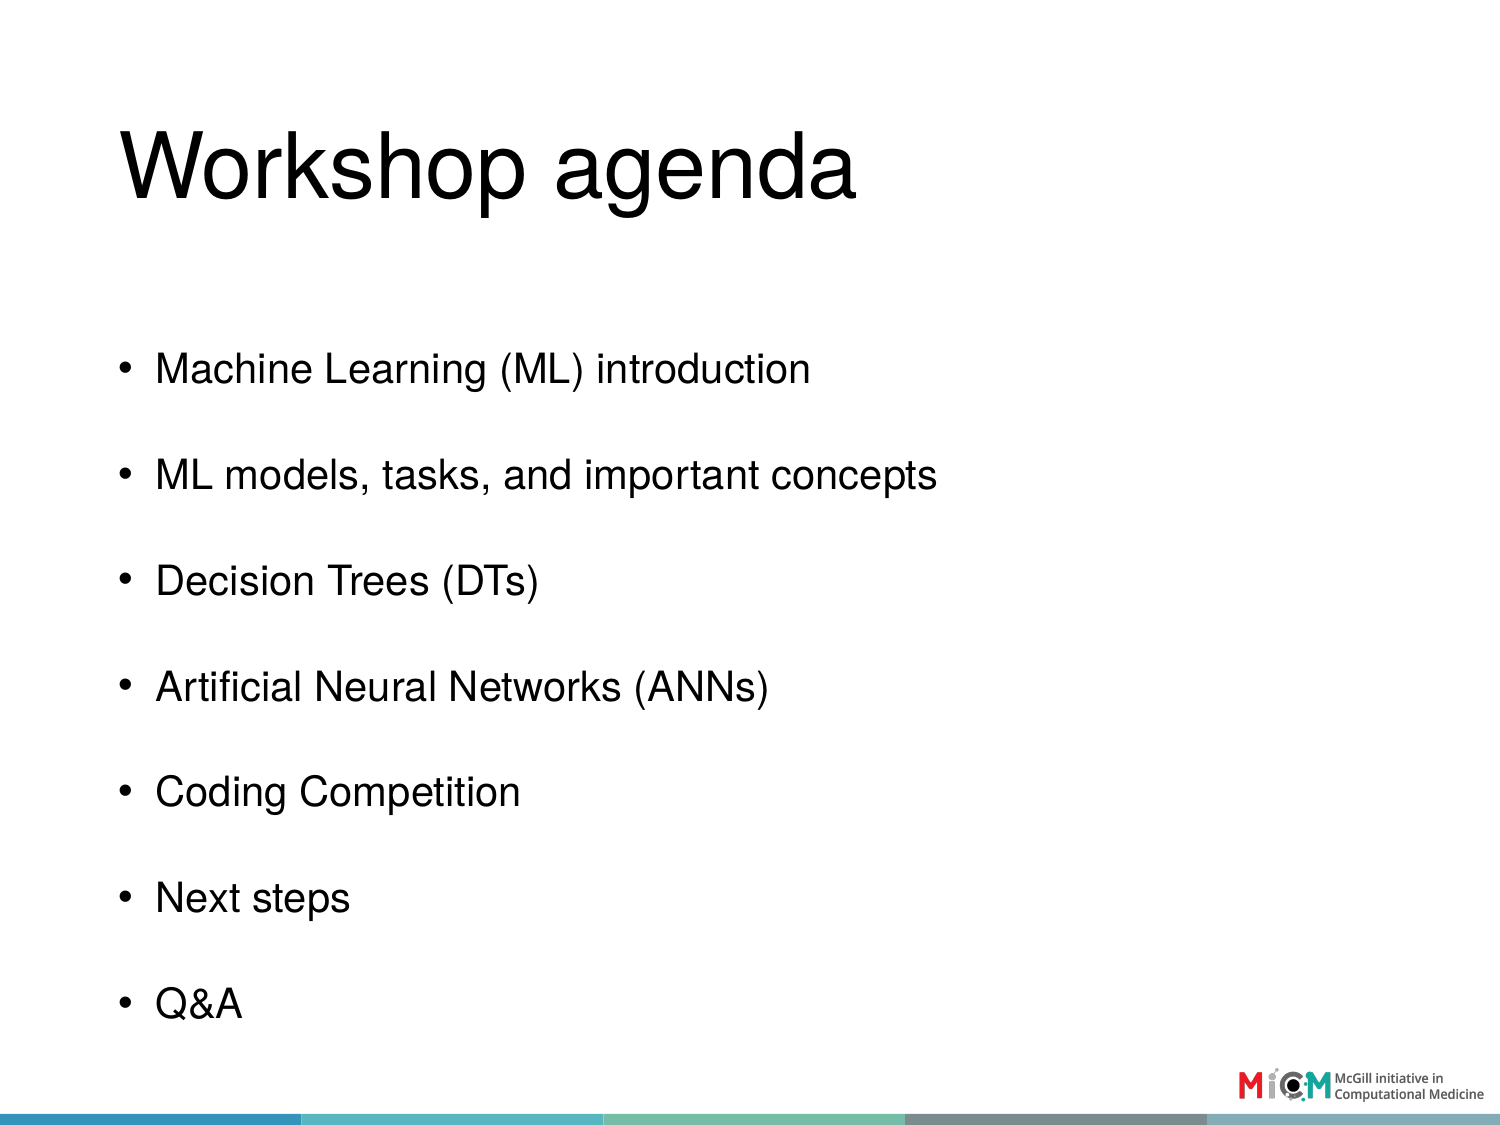

# Workshop agenda
Machine Learning (ML) introduction
ML models, tasks, and important concepts
Decision Trees (DTs)
Artificial Neural Networks (ANNs)
Coding Competition
Next steps
Q&A